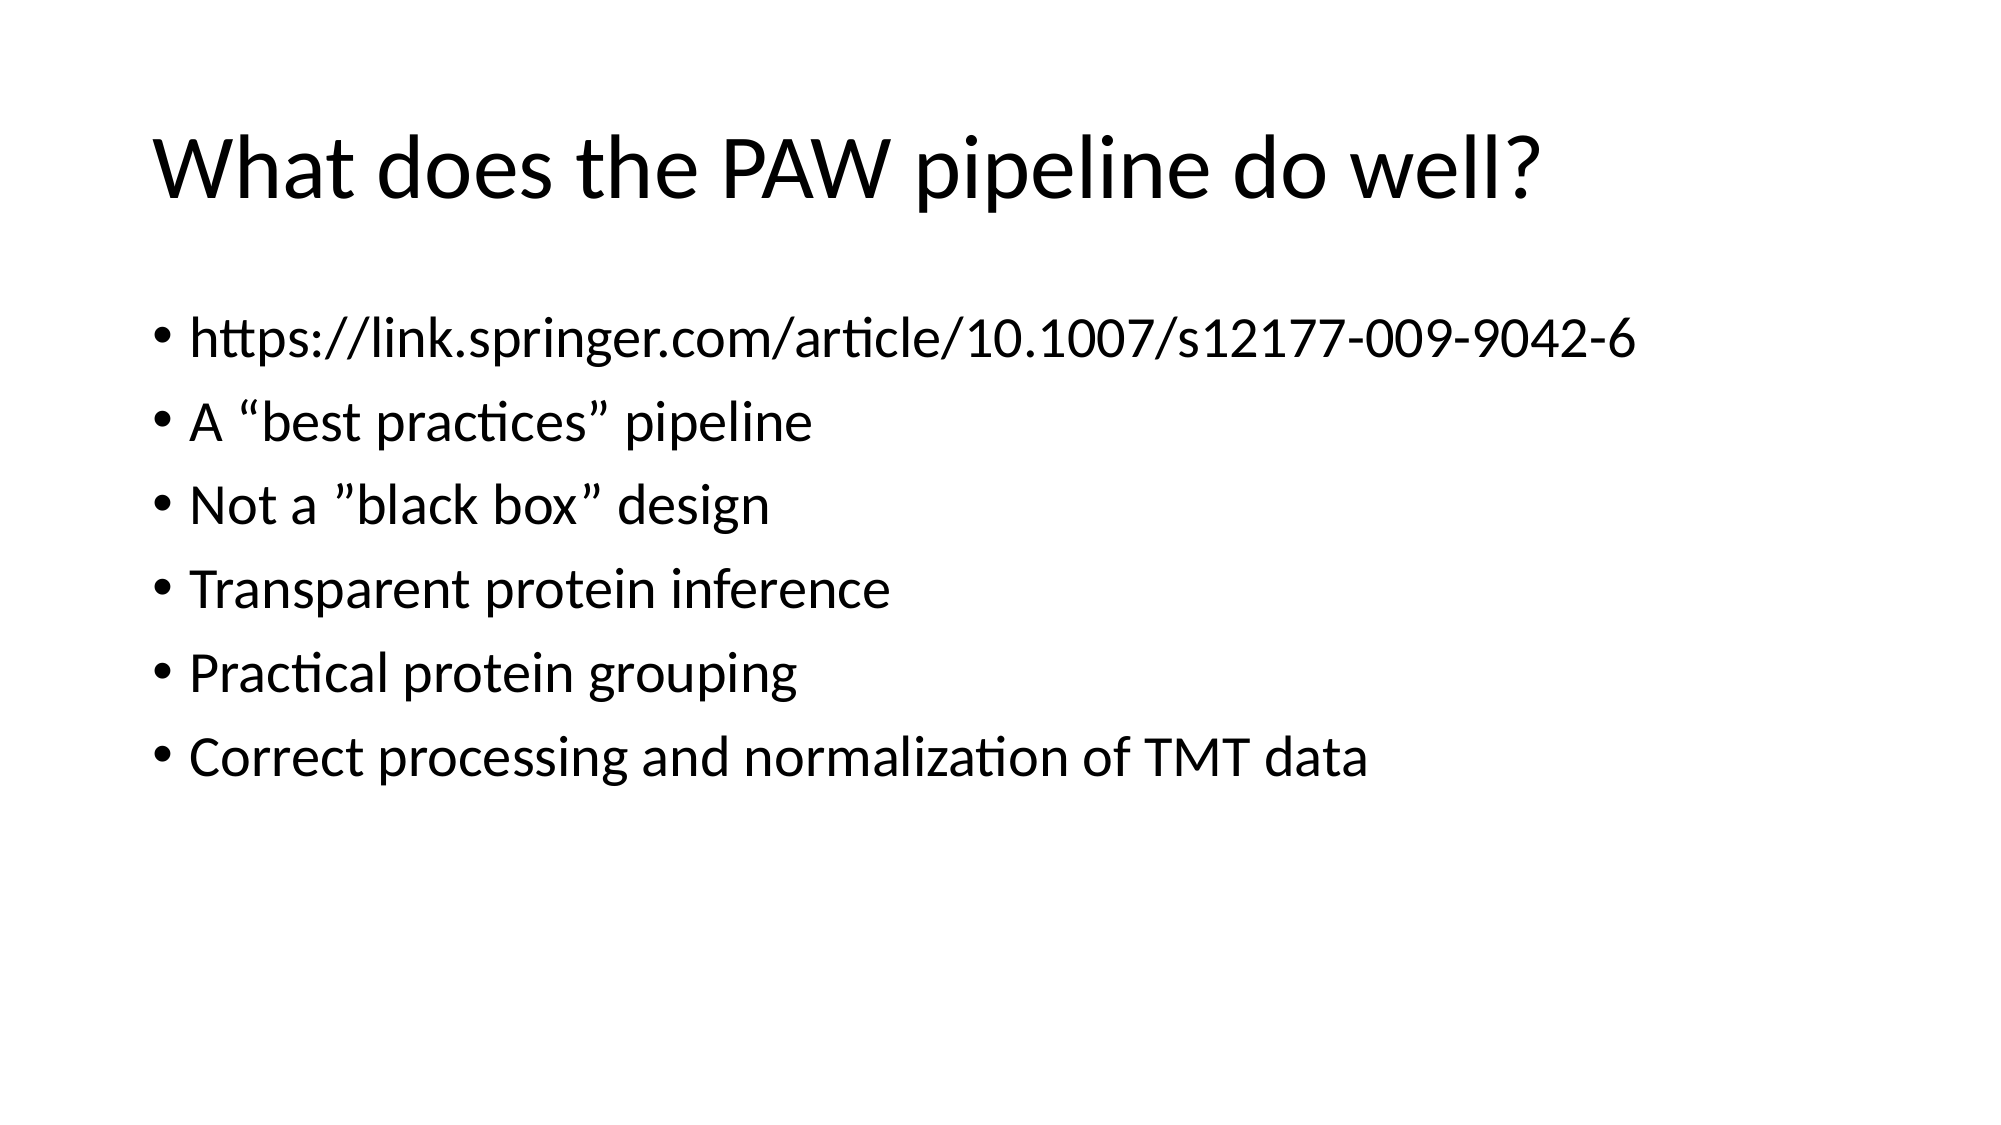

# What does the PAW pipeline do well?
https://link.springer.com/article/10.1007/s12177-009-9042-6
A “best practices” pipeline
Not a ”black box” design
Transparent protein inference
Practical protein grouping
Correct processing and normalization of TMT data